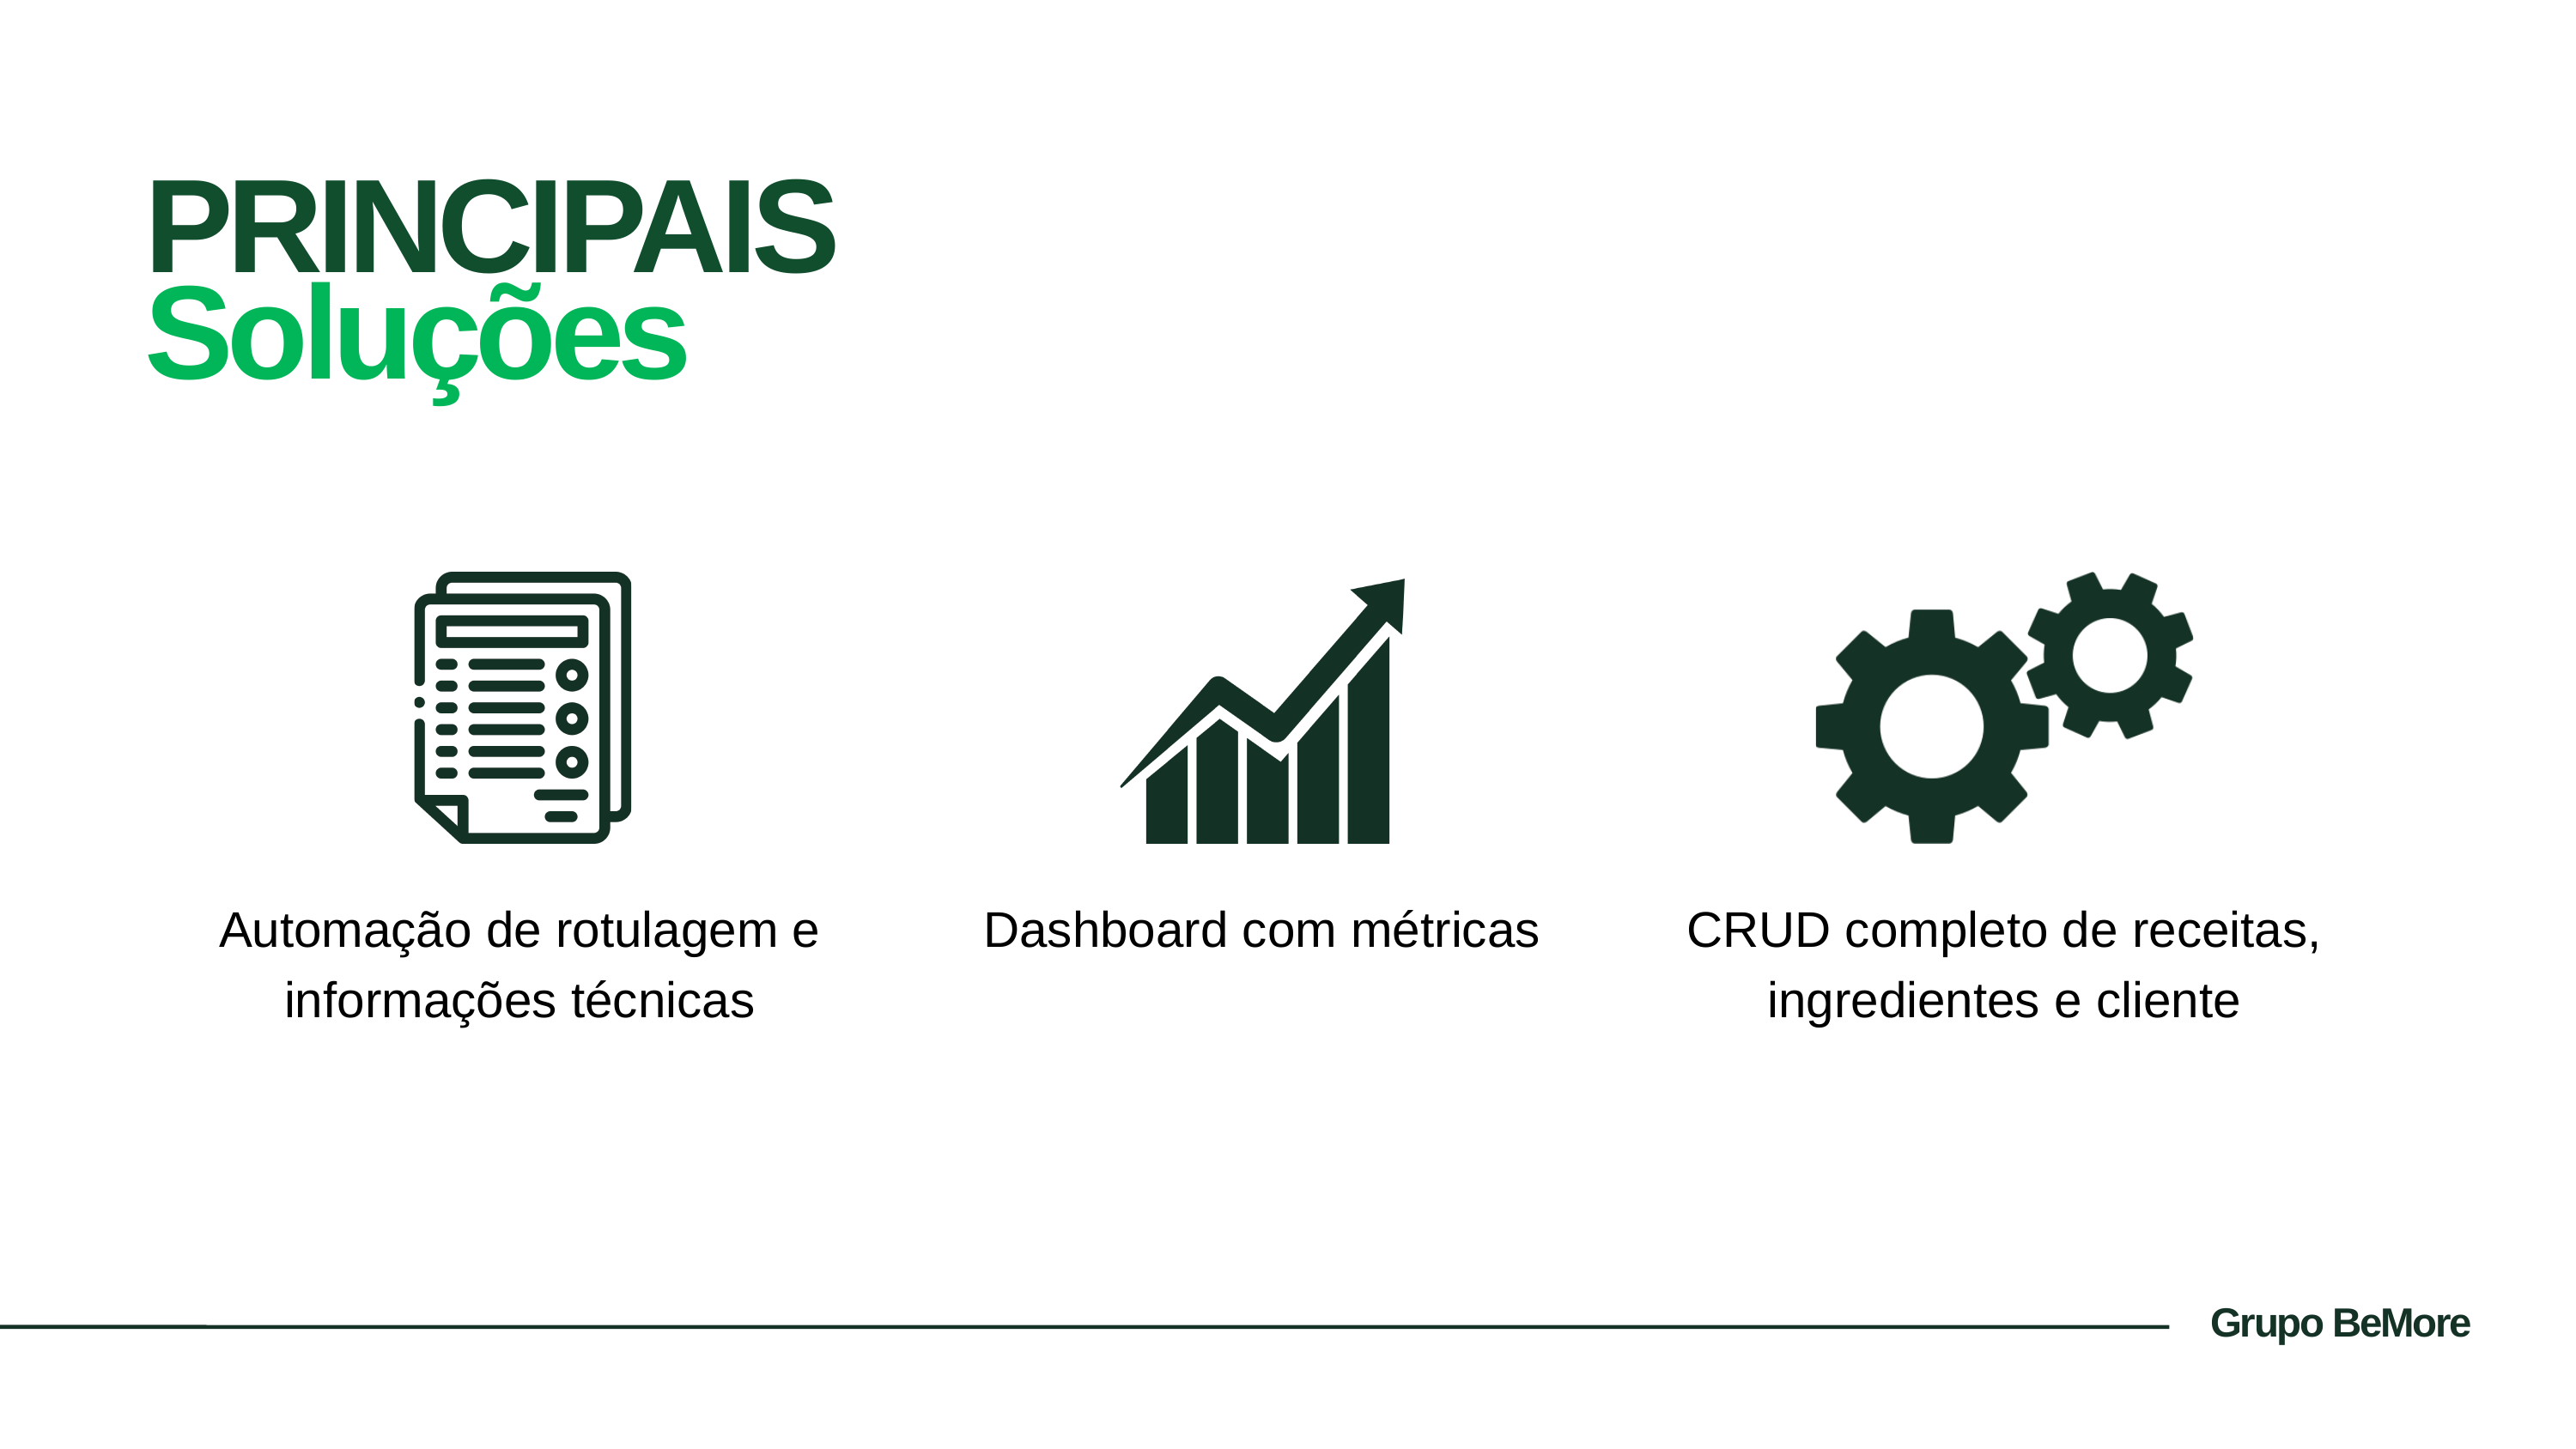

PRINCIPAIS
Soluções

Automação de rotulagem e informações técnicas
Dashboard com métricas
CRUD completo de receitas, ingredientes e cliente
Grupo BeMore